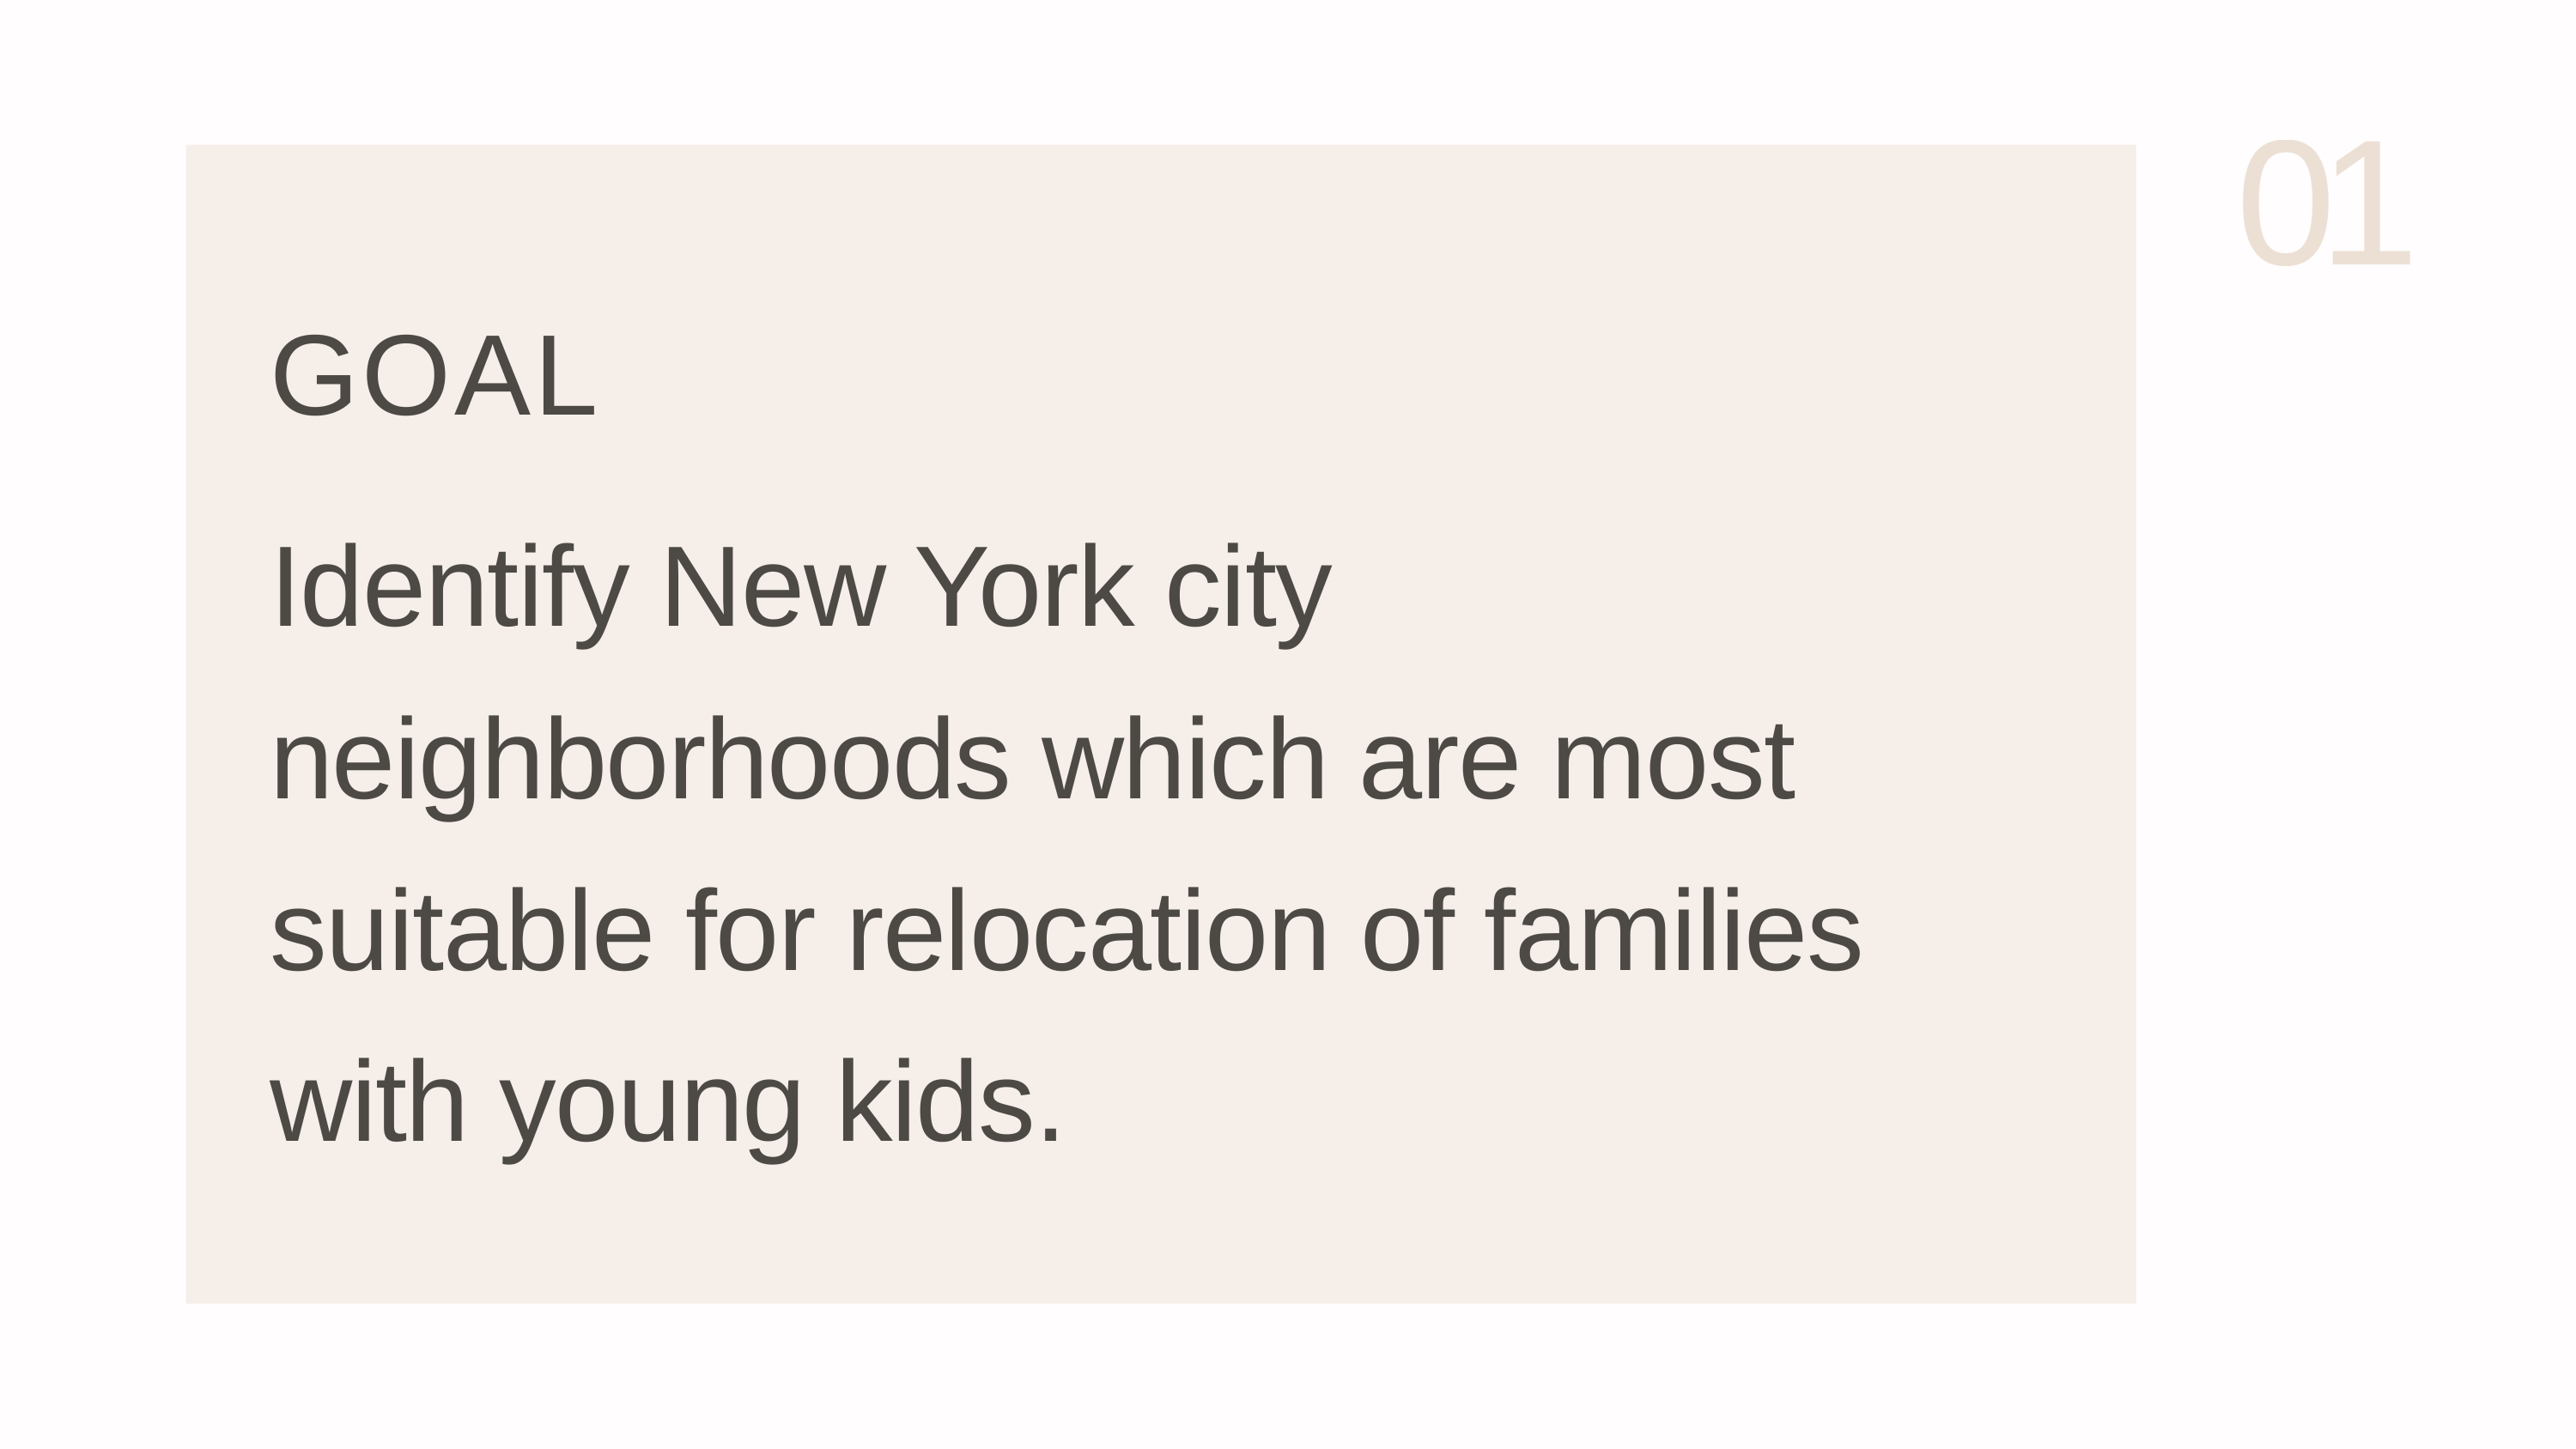

01

GOAL
Identify New York city neighborhoods which are most suitable for relocation of families with young kids.